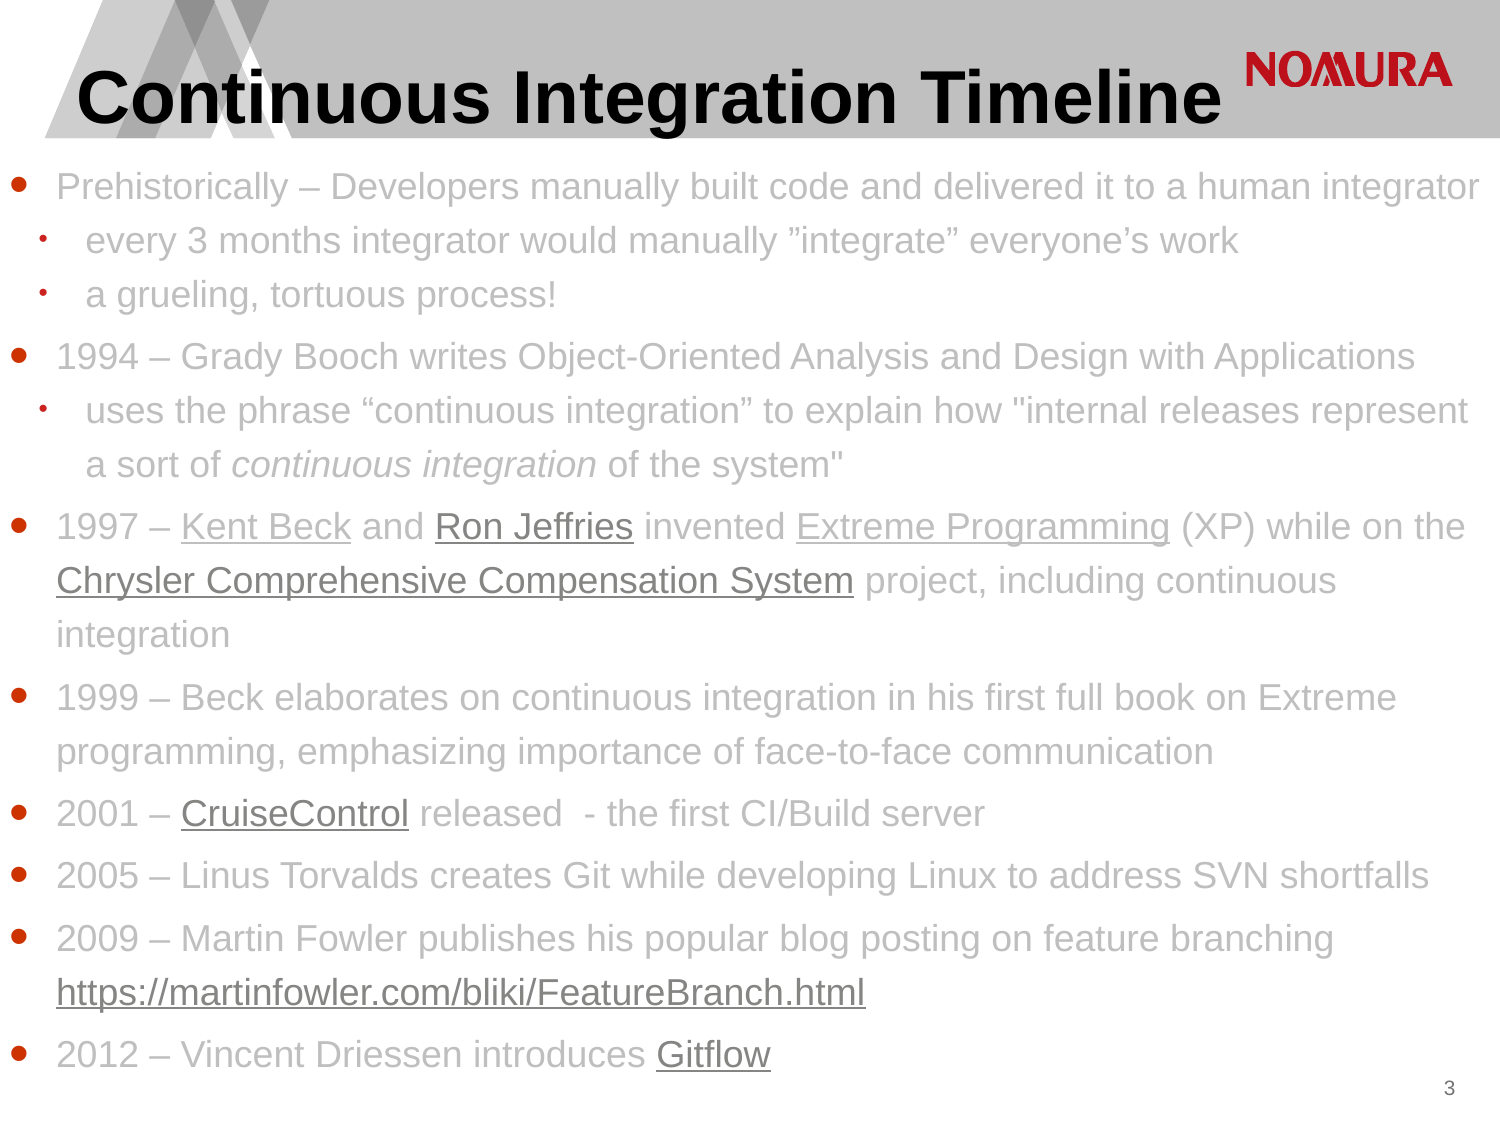

Continuous Integration Timeline
Prehistorically – Developers manually built code and delivered it to a human integrator
every 3 months integrator would manually ”integrate” everyone’s work
a grueling, tortuous process!
1994 – Grady Booch writes Object-Oriented Analysis and Design with Applications
uses the phrase “continuous integration” to explain how "internal releases represent a sort of continuous integration of the system"
1997 – Kent Beck and Ron Jeffries invented Extreme Programming (XP) while on the Chrysler Comprehensive Compensation System project, including continuous integration
1999 – Beck elaborates on continuous integration in his first full book on Extreme programming, emphasizing importance of face-to-face communication
2001 – CruiseControl released  - the first CI/Build server
2005 – Linus Torvalds creates Git while developing Linux to address SVN shortfalls
2009 – Martin Fowler publishes his popular blog posting on feature branching https://martinfowler.com/bliki/FeatureBranch.html
2012 – Vincent Driessen introduces Gitflow

3